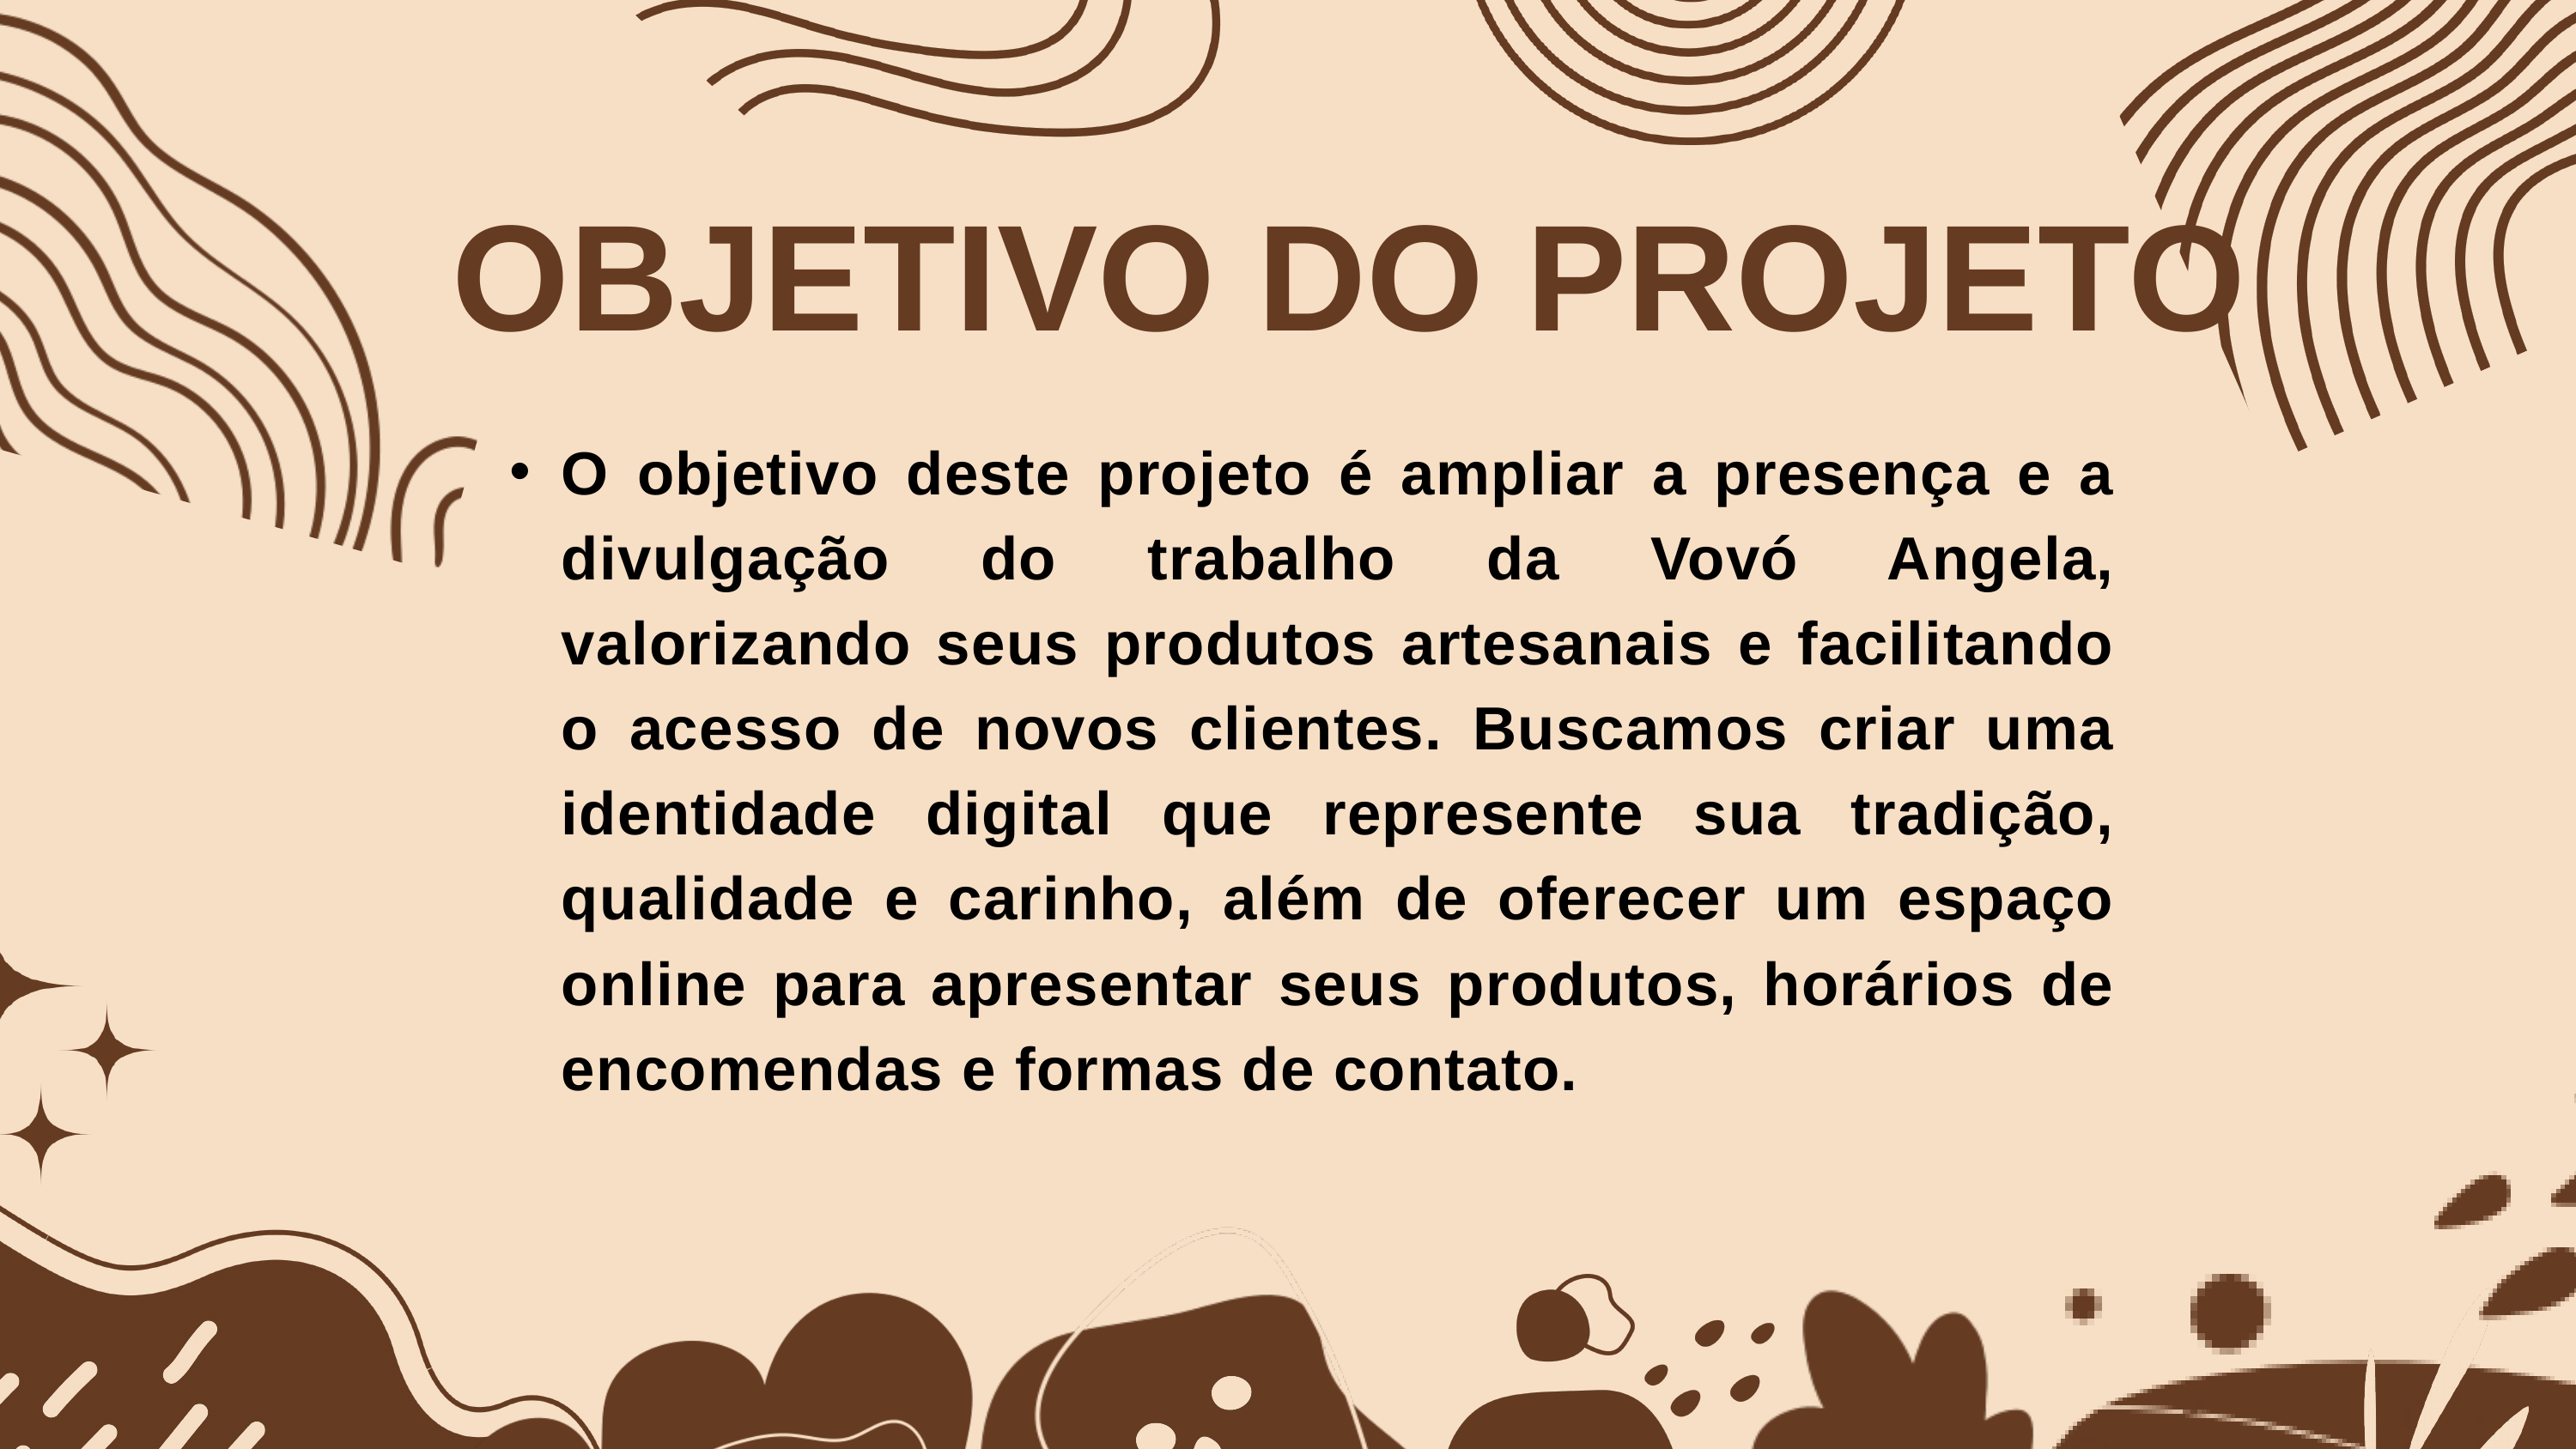

OBJETIVO DO PROJETO
O objetivo deste projeto é ampliar a presença e a divulgação do trabalho da Vovó Angela, valorizando seus produtos artesanais e facilitando o acesso de novos clientes. Buscamos criar uma identidade digital que represente sua tradição, qualidade e carinho, além de oferecer um espaço online para apresentar seus produtos, horários de encomendas e formas de contato.